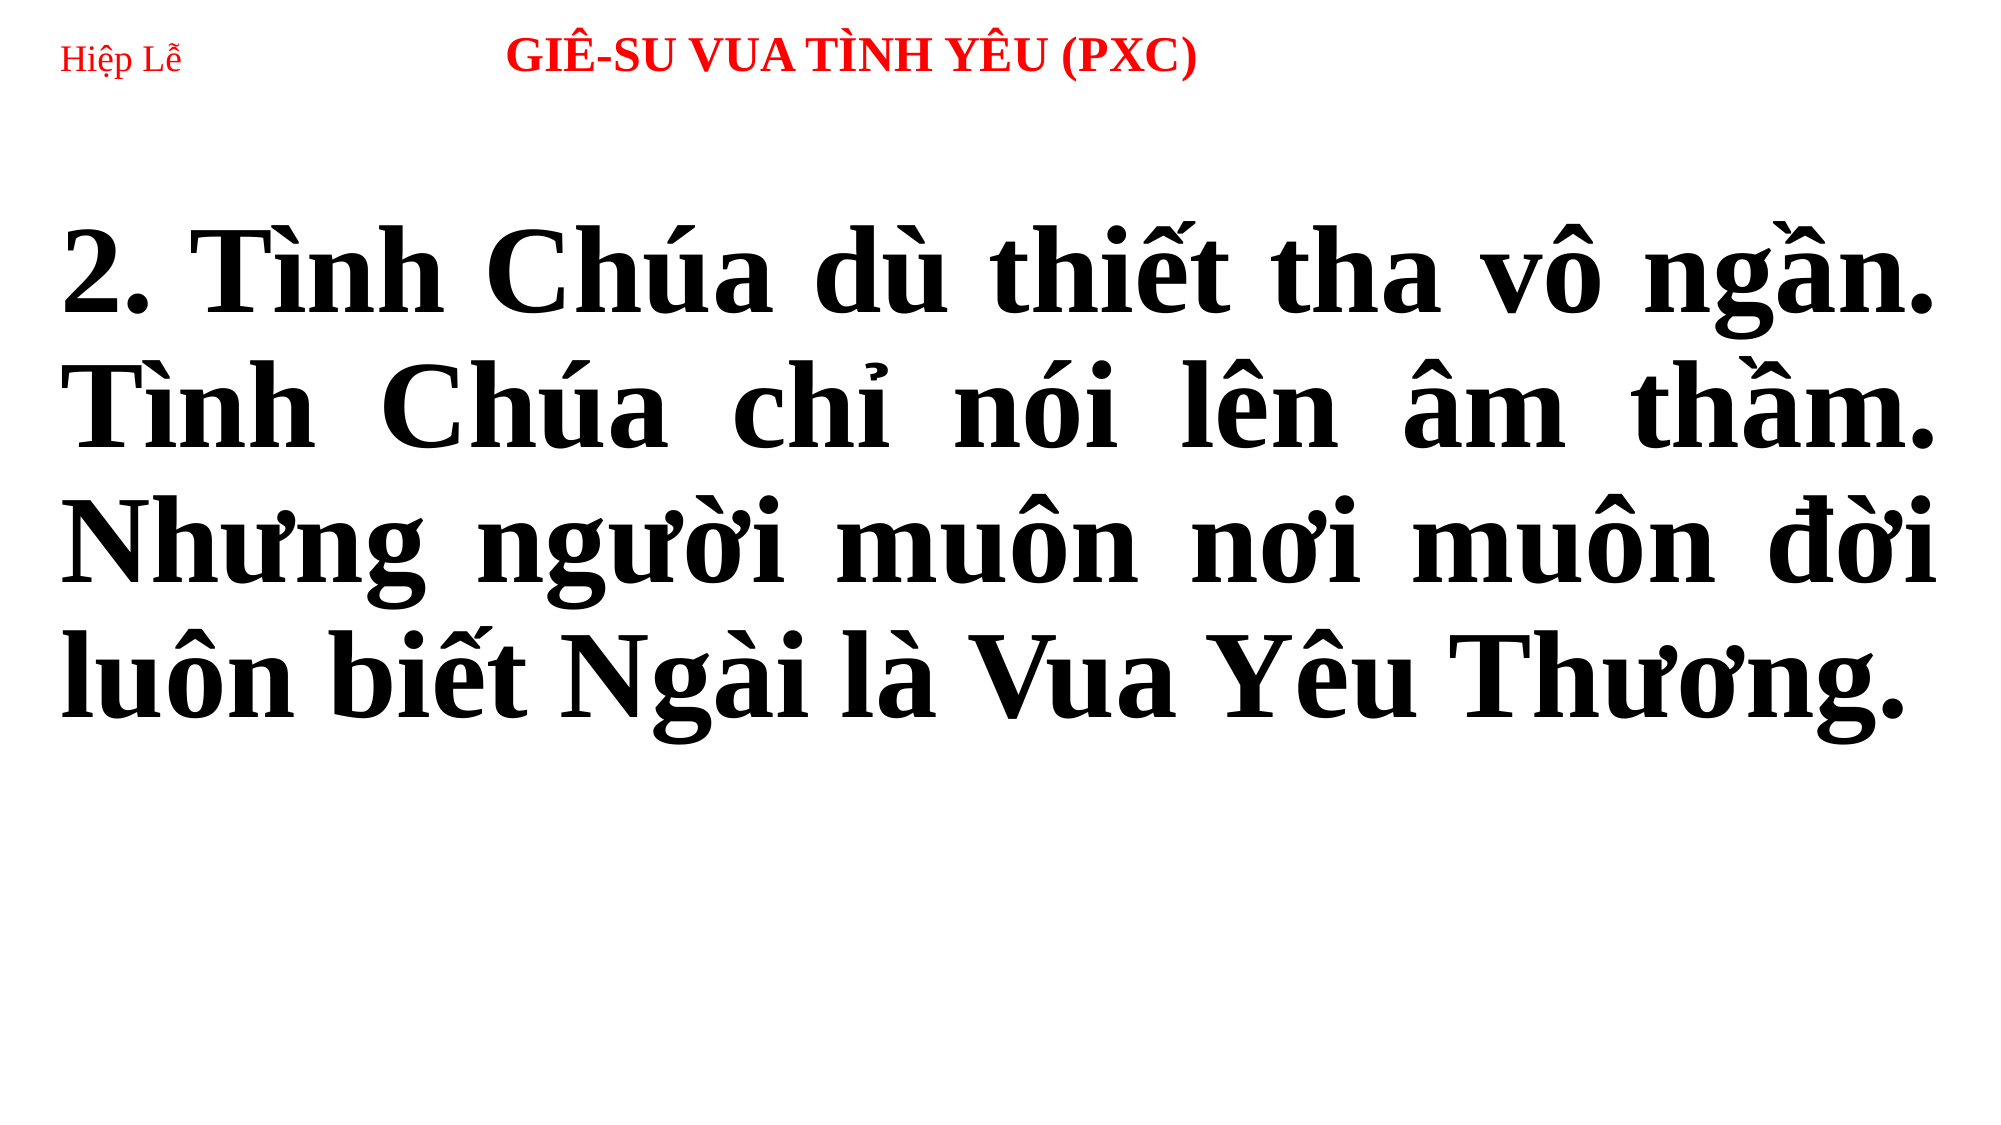

# Hiệp Lễ                                  GIÊ-SU VUA TÌNH YÊU (PXC)
2. Tình Chúa dù thiết tha vô ngần. Tình Chúa chỉ nói lên âm thầm. Nhưng người muôn nơi muôn đời luôn biết Ngài là Vua Yêu Thương.